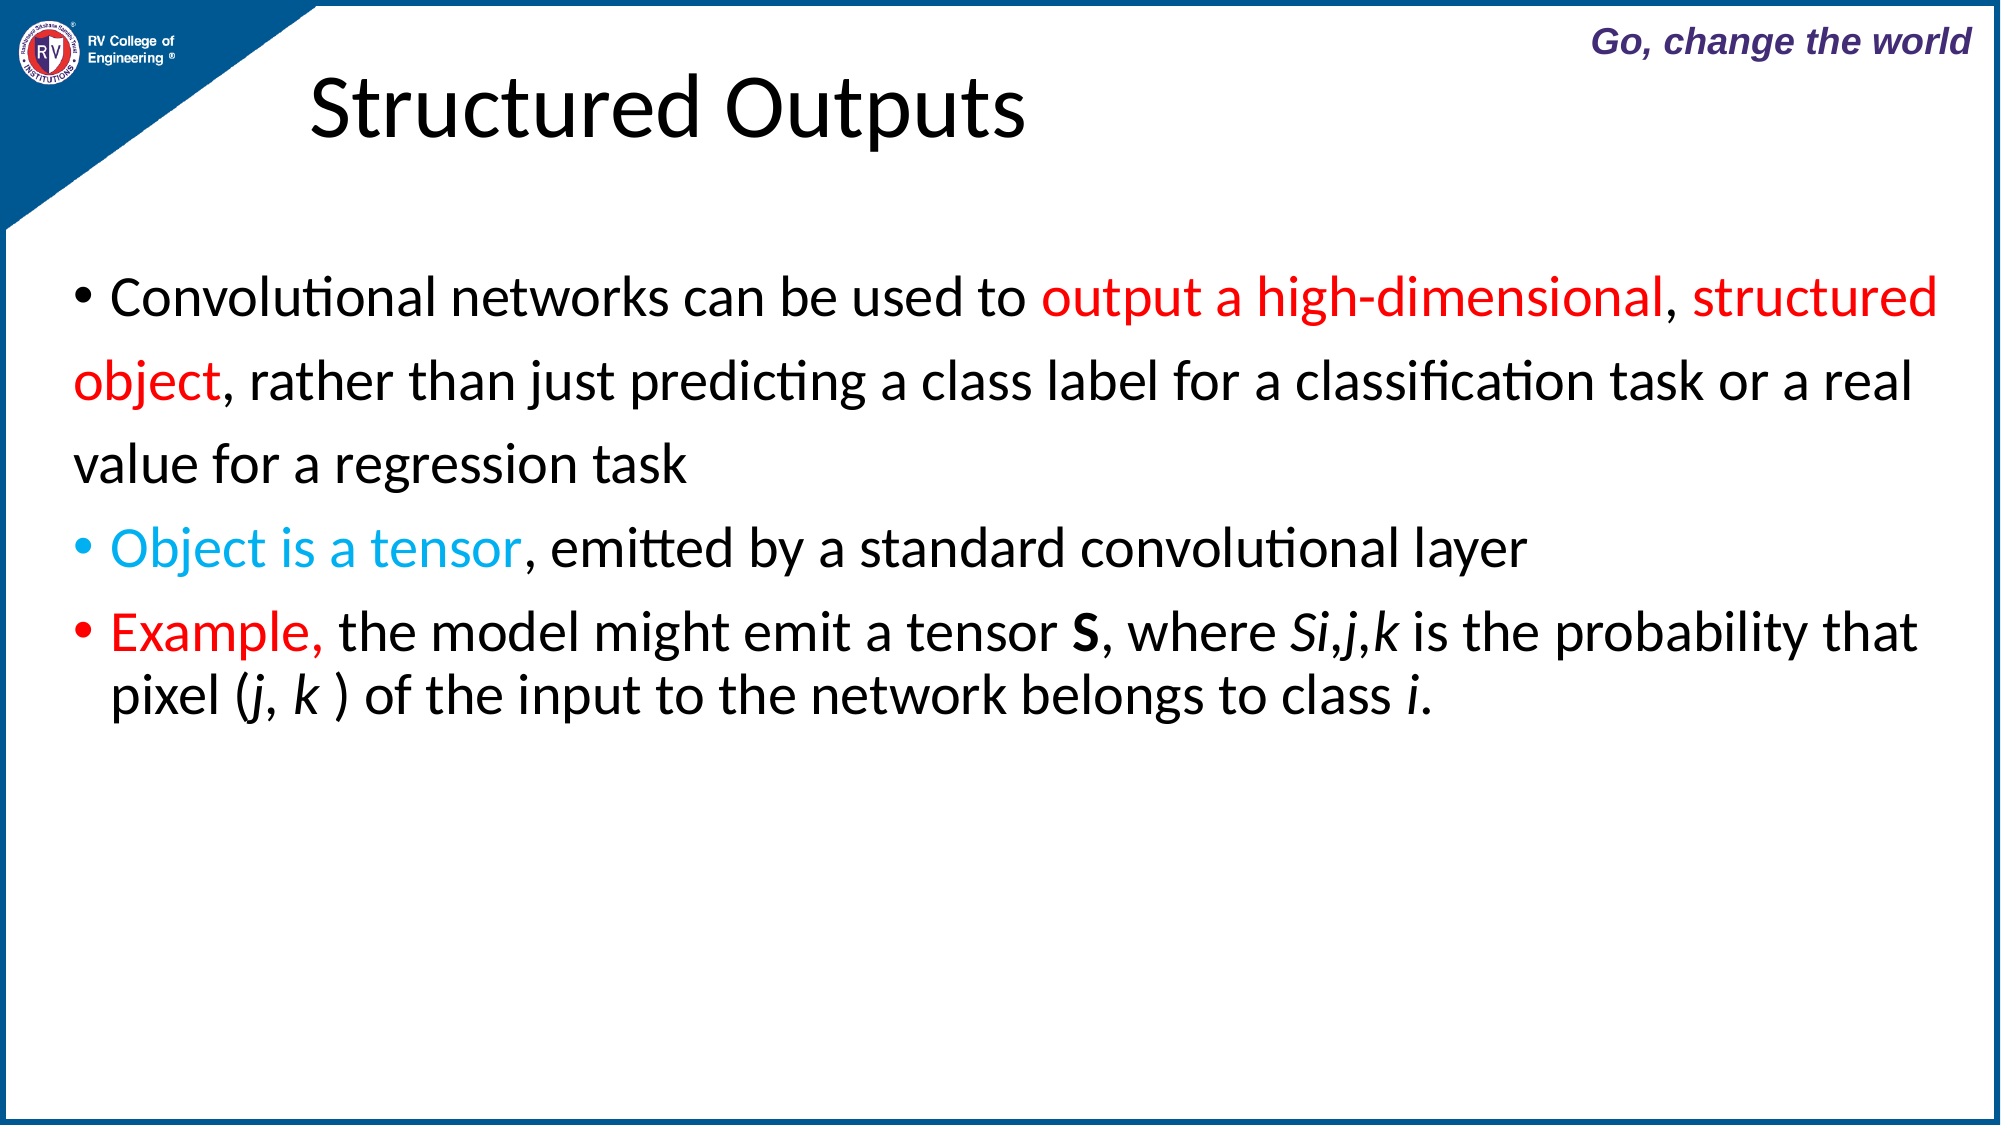

# Structured Outputs
Convolutional networks can be used to output a high-dimensional, structured
object, rather than just predicting a class label for a classification task or a real
value for a regression task
Object is a tensor, emitted by a standard convolutional layer
Example, the model might emit a tensor S, where Si,j,k is the probability that pixel (j, k ) of the input to the network belongs to class i.